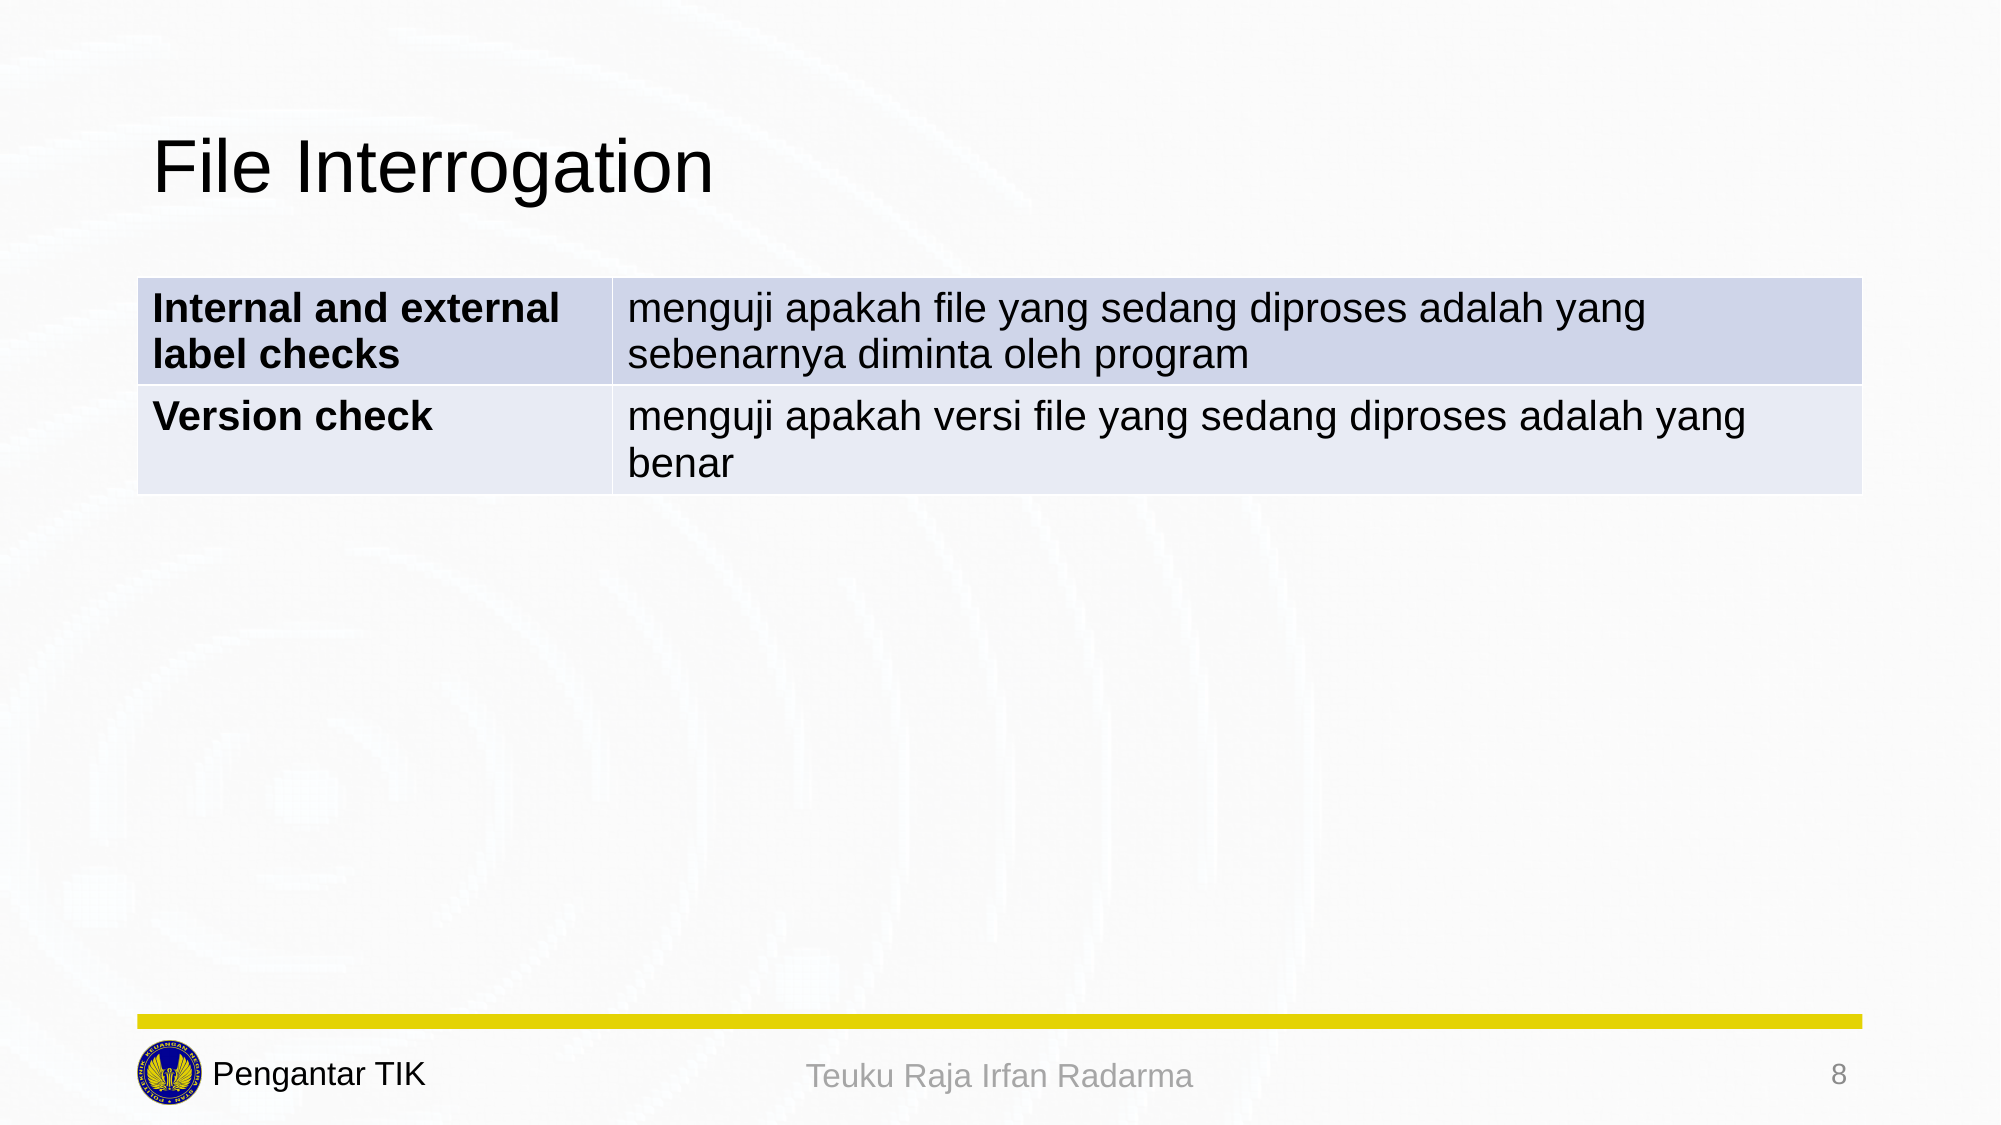

# File Interrogation
| Internal and external label checks | menguji apakah file yang sedang diproses adalah yang sebenarnya diminta oleh program |
| --- | --- |
| Version check | menguji apakah versi file yang sedang diproses adalah yang benar |
8